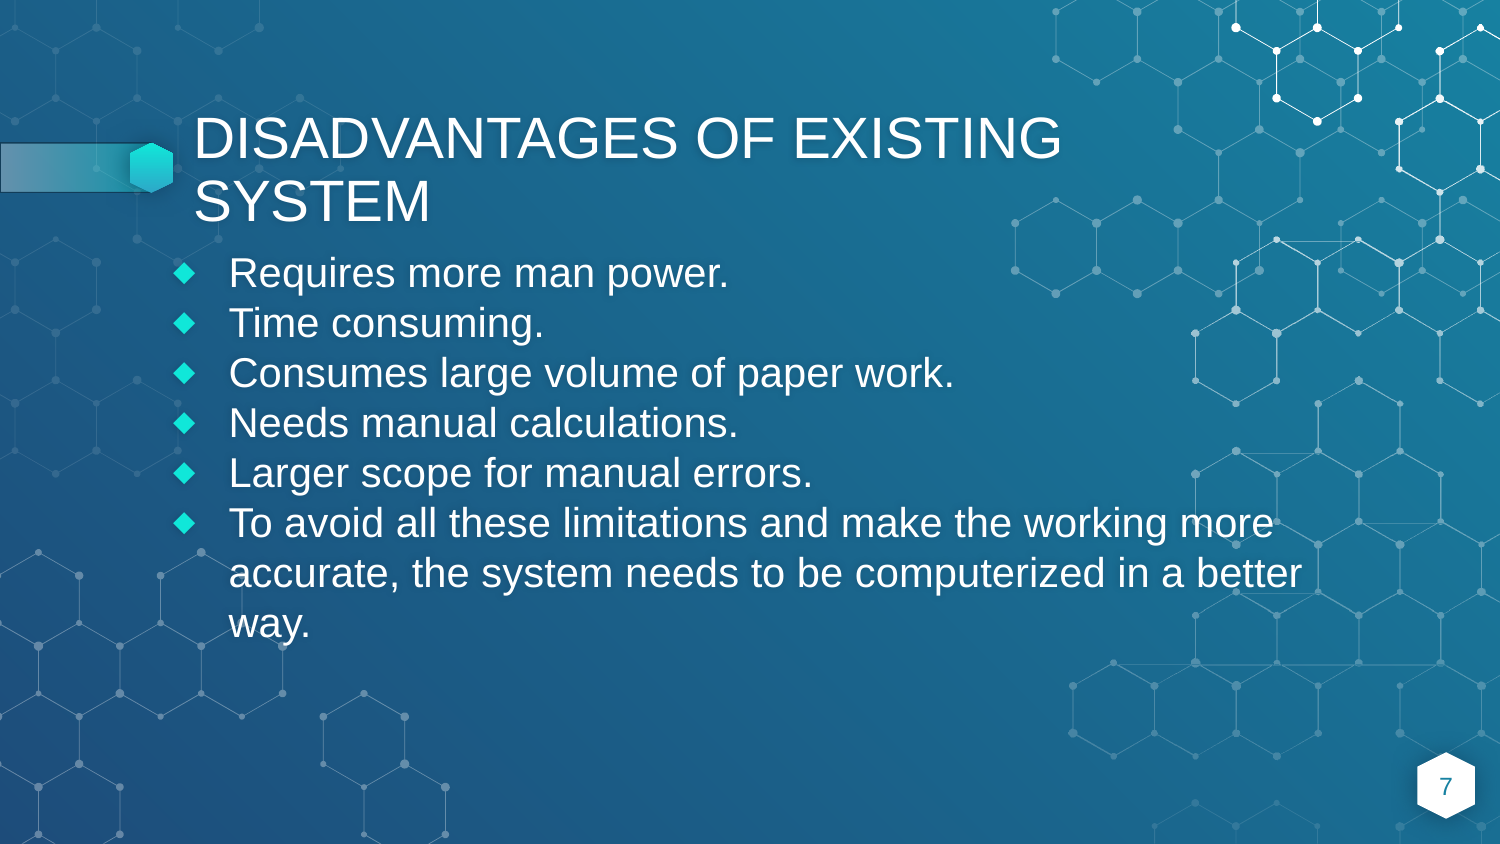

# DISADVANTAGES OF EXISTING SYSTEM
Requires more man power.
Time consuming.
Consumes large volume of paper work.
Needs manual calculations.
Larger scope for manual errors.
To avoid all these limitations and make the working more accurate, the system needs to be computerized in a better way.

7